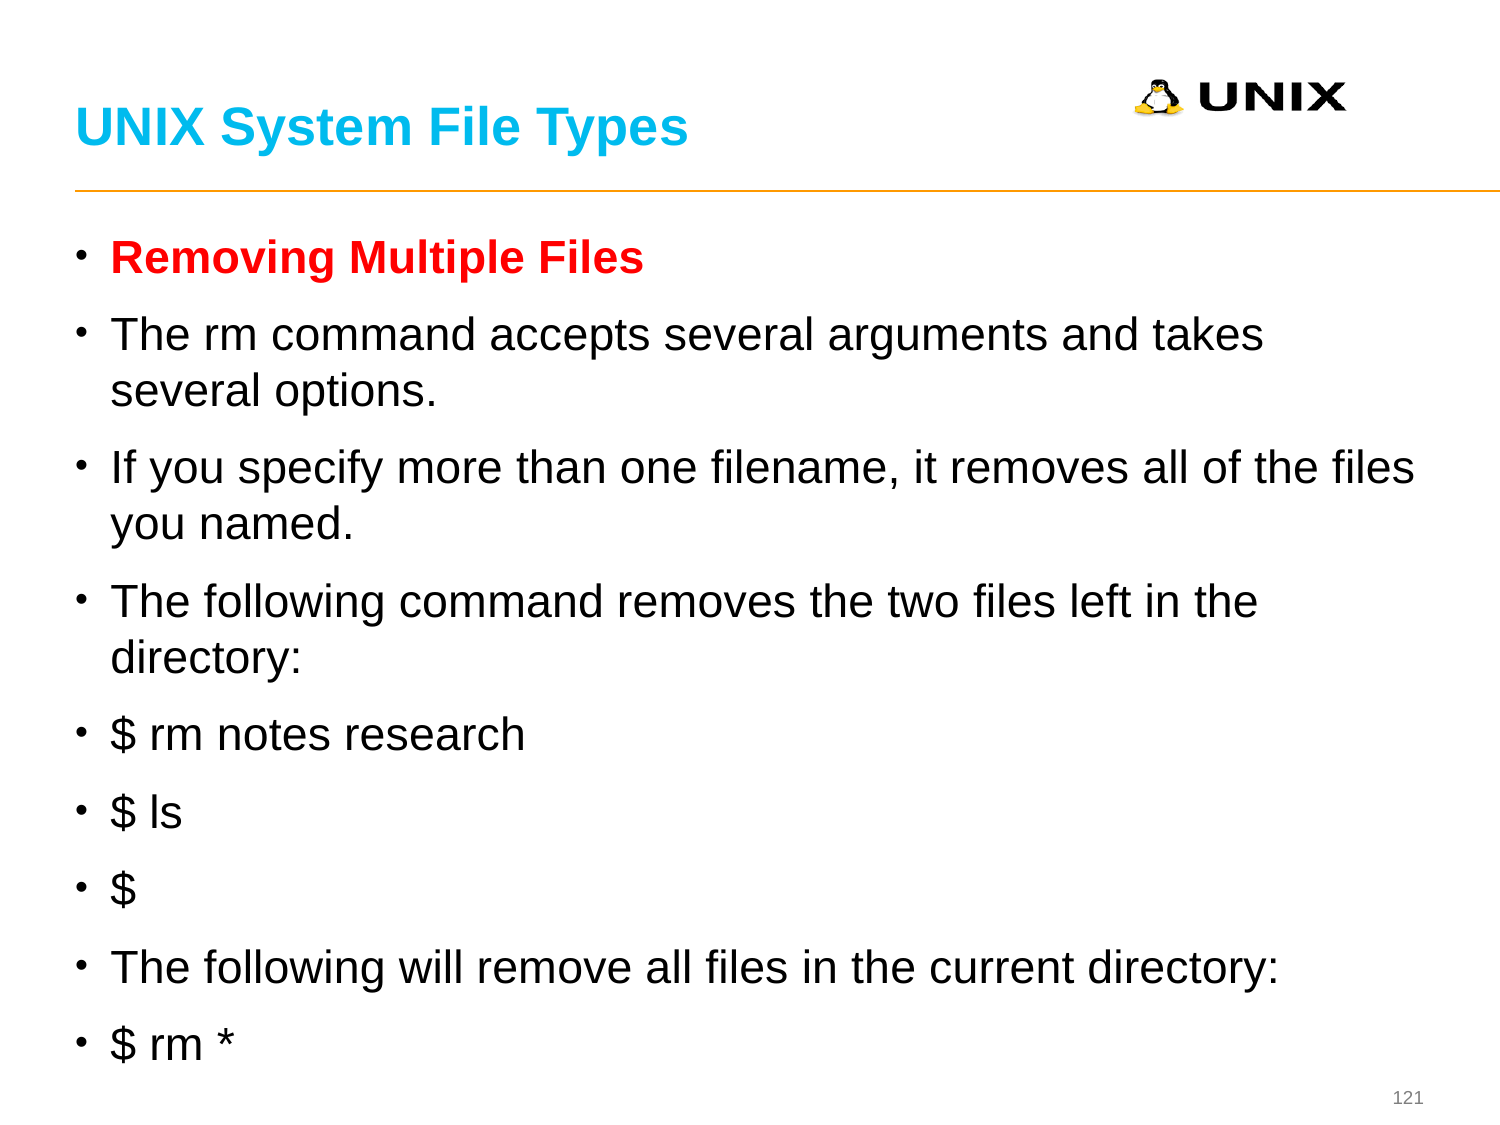

# UNIX System File Types
Removing Multiple Files
The rm command accepts several arguments and takes several options.
If you specify more than one filename, it removes all of the files you named.
The following command removes the two files left in the directory:
$ rm notes research
$ ls
$
The following will remove all files in the current directory:
$ rm *